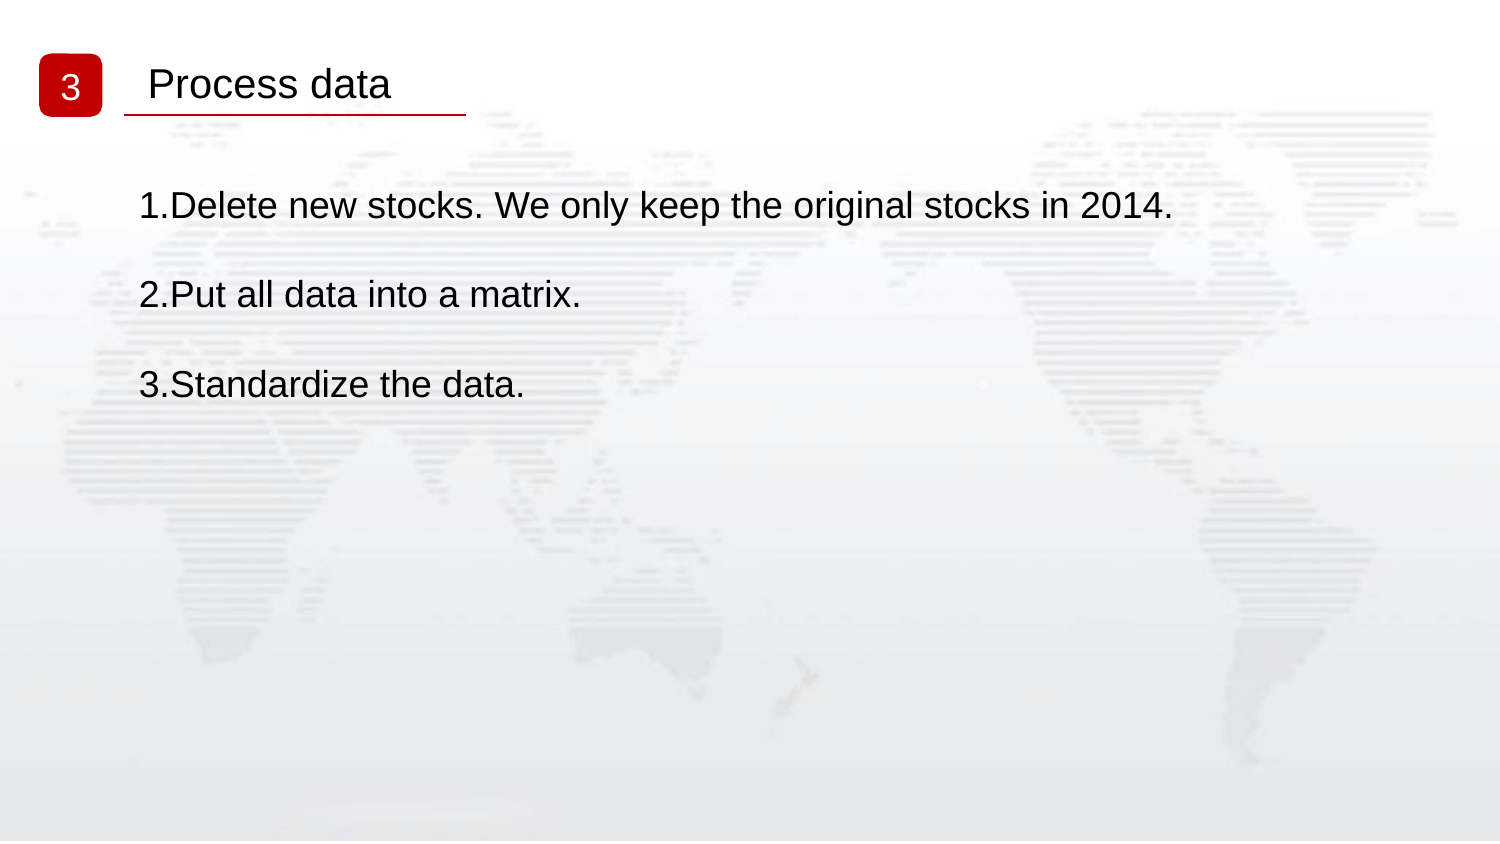

Process data
3
1.Delete new stocks. We only keep the original stocks in 2014.
2.Put all data into a matrix.
。
3.Standardize the data.